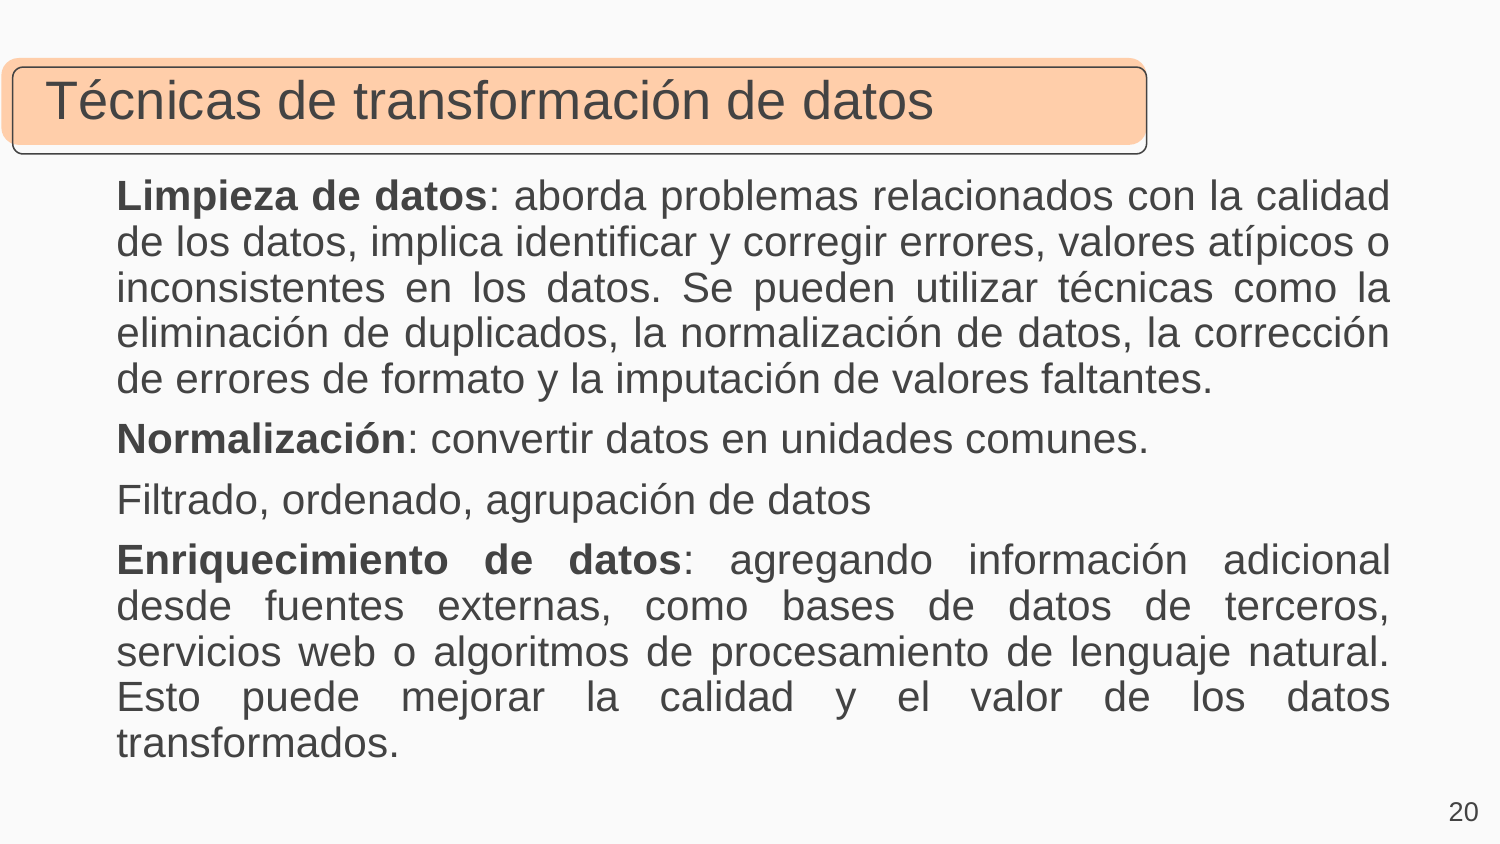

# Técnicas de transformación de datos
Limpieza de datos: aborda problemas relacionados con la calidad de los datos, implica identificar y corregir errores, valores atípicos o inconsistentes en los datos. Se pueden utilizar técnicas como la eliminación de duplicados, la normalización de datos, la corrección de errores de formato y la imputación de valores faltantes.
Normalización: convertir datos en unidades comunes.
Filtrado, ordenado, agrupación de datos
Enriquecimiento de datos: agregando información adicional desde fuentes externas, como bases de datos de terceros, servicios web o algoritmos de procesamiento de lenguaje natural. Esto puede mejorar la calidad y el valor de los datos transformados.

20